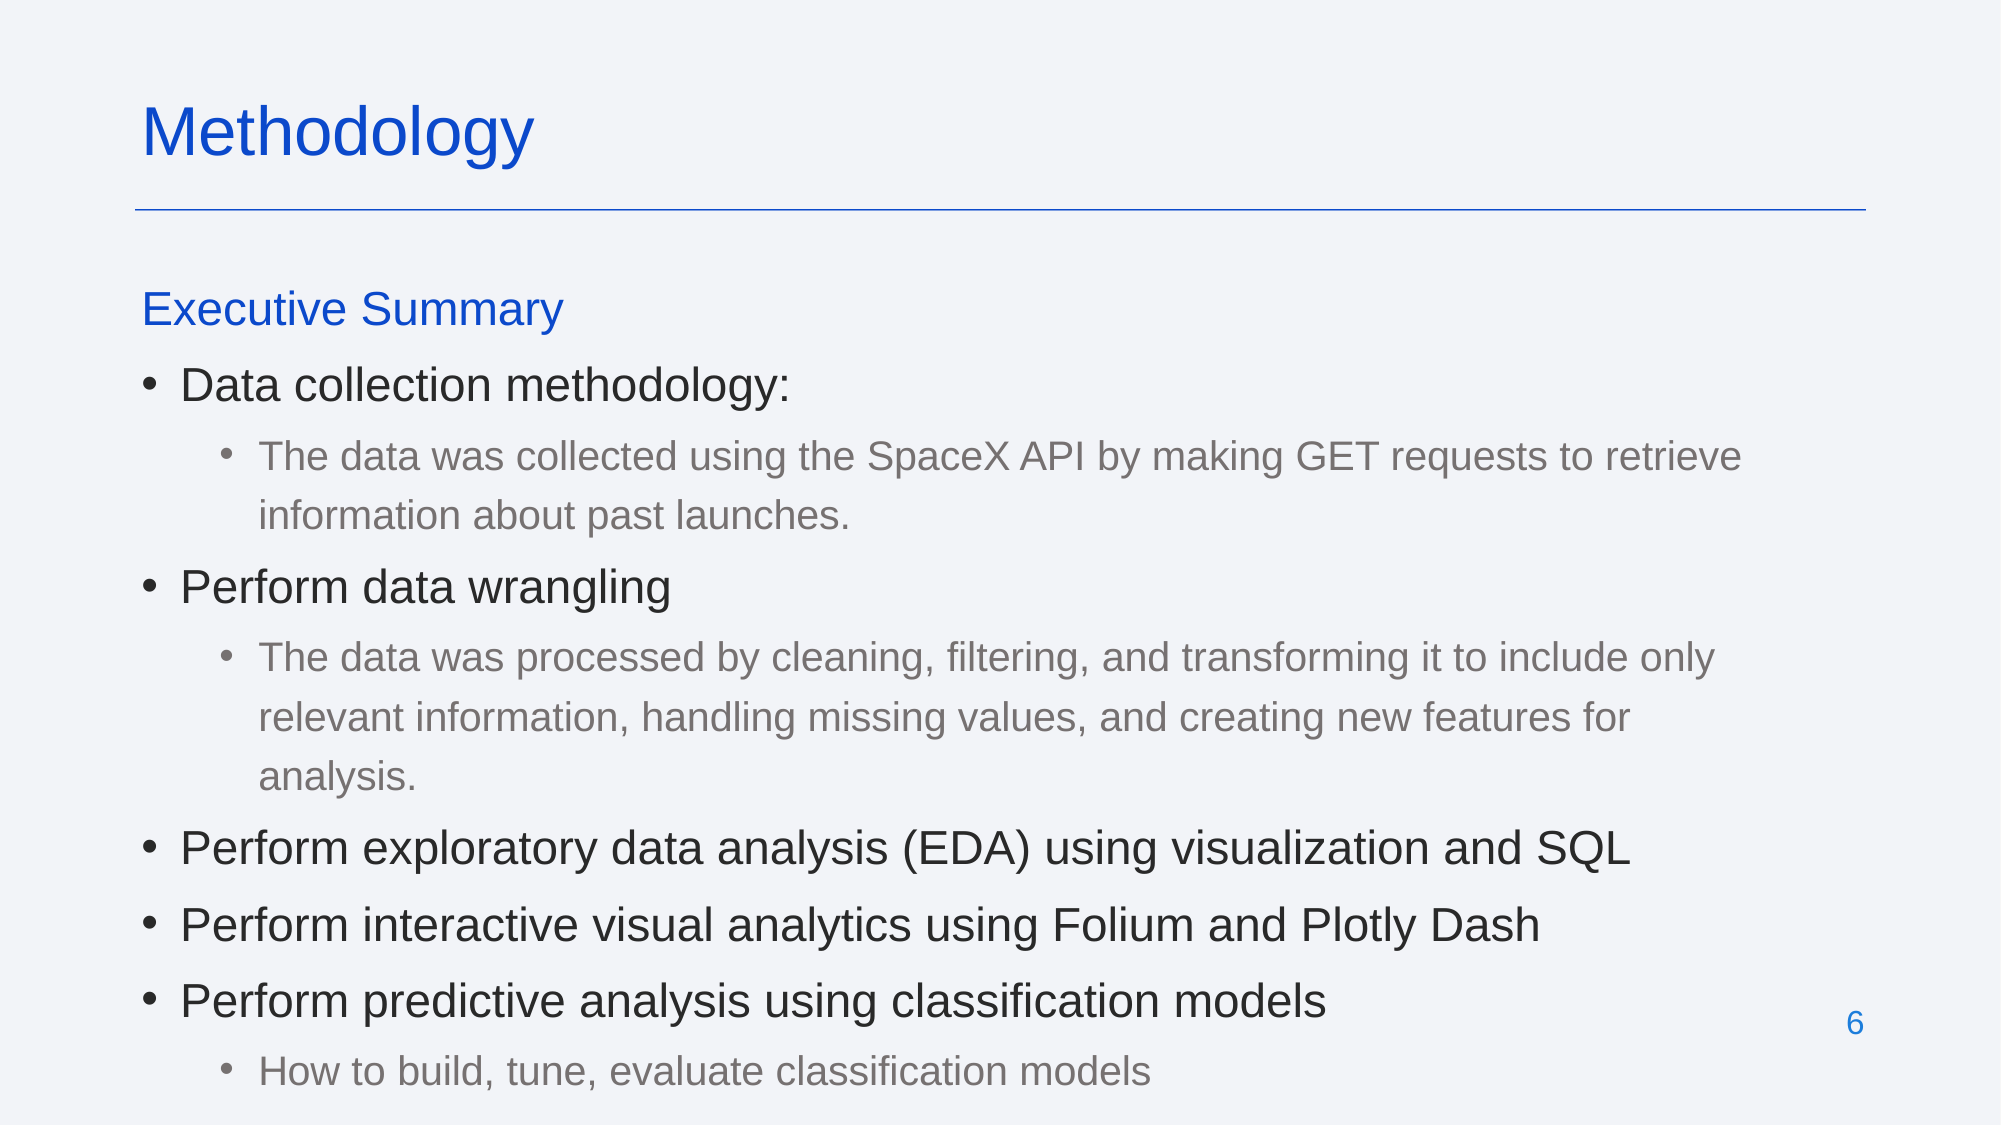

Methodology
Executive Summary
Data collection methodology:
The data was collected using the SpaceX API by making GET requests to retrieve information about past launches.
Perform data wrangling
The data was processed by cleaning, filtering, and transforming it to include only relevant information, handling missing values, and creating new features for analysis.
Perform exploratory data analysis (EDA) using visualization and SQL
Perform interactive visual analytics using Folium and Plotly Dash
Perform predictive analysis using classification models
How to build, tune, evaluate classification models

6